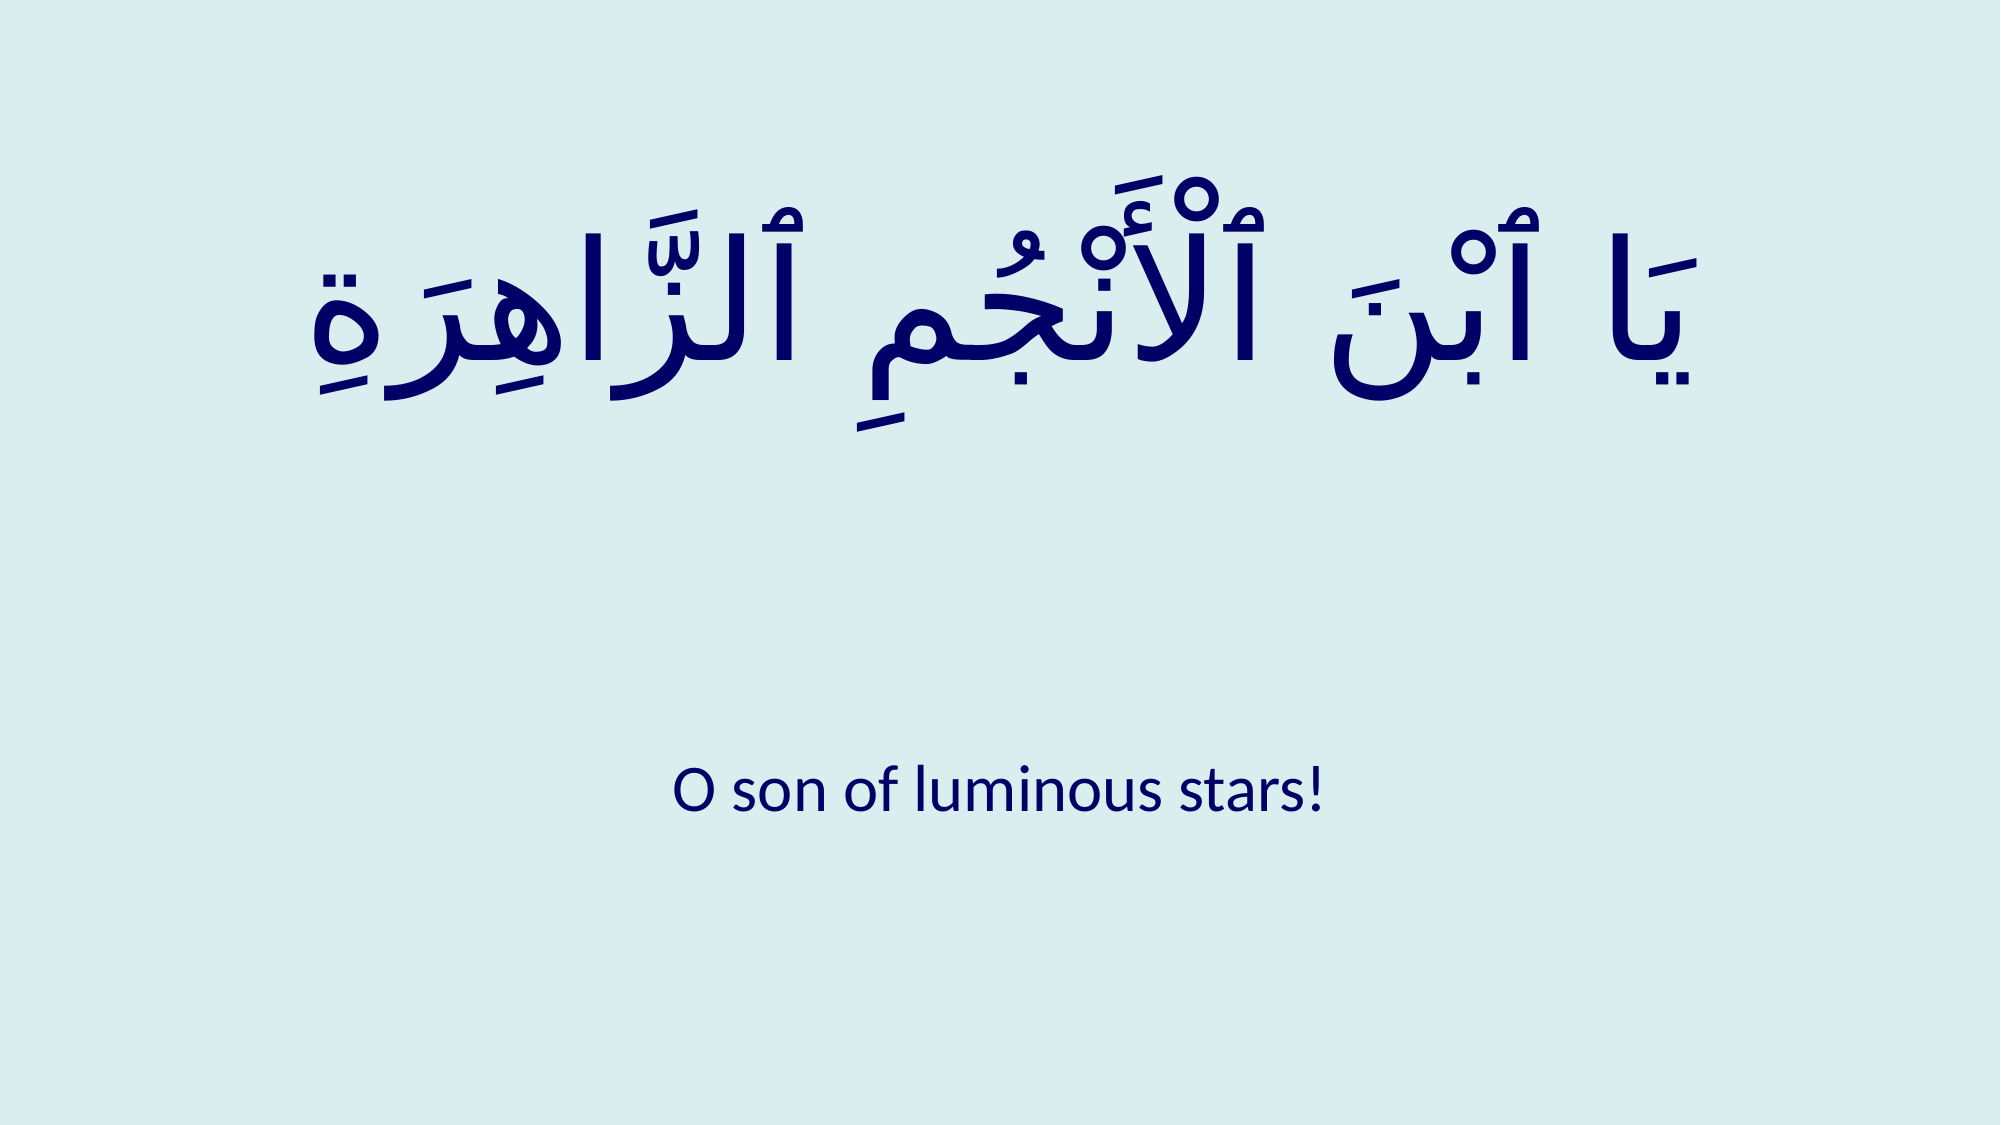

# يَا ٱبْنَ ٱلْأَنْجُمِ ٱلزَّاهِرَةِ
O son of luminous stars!